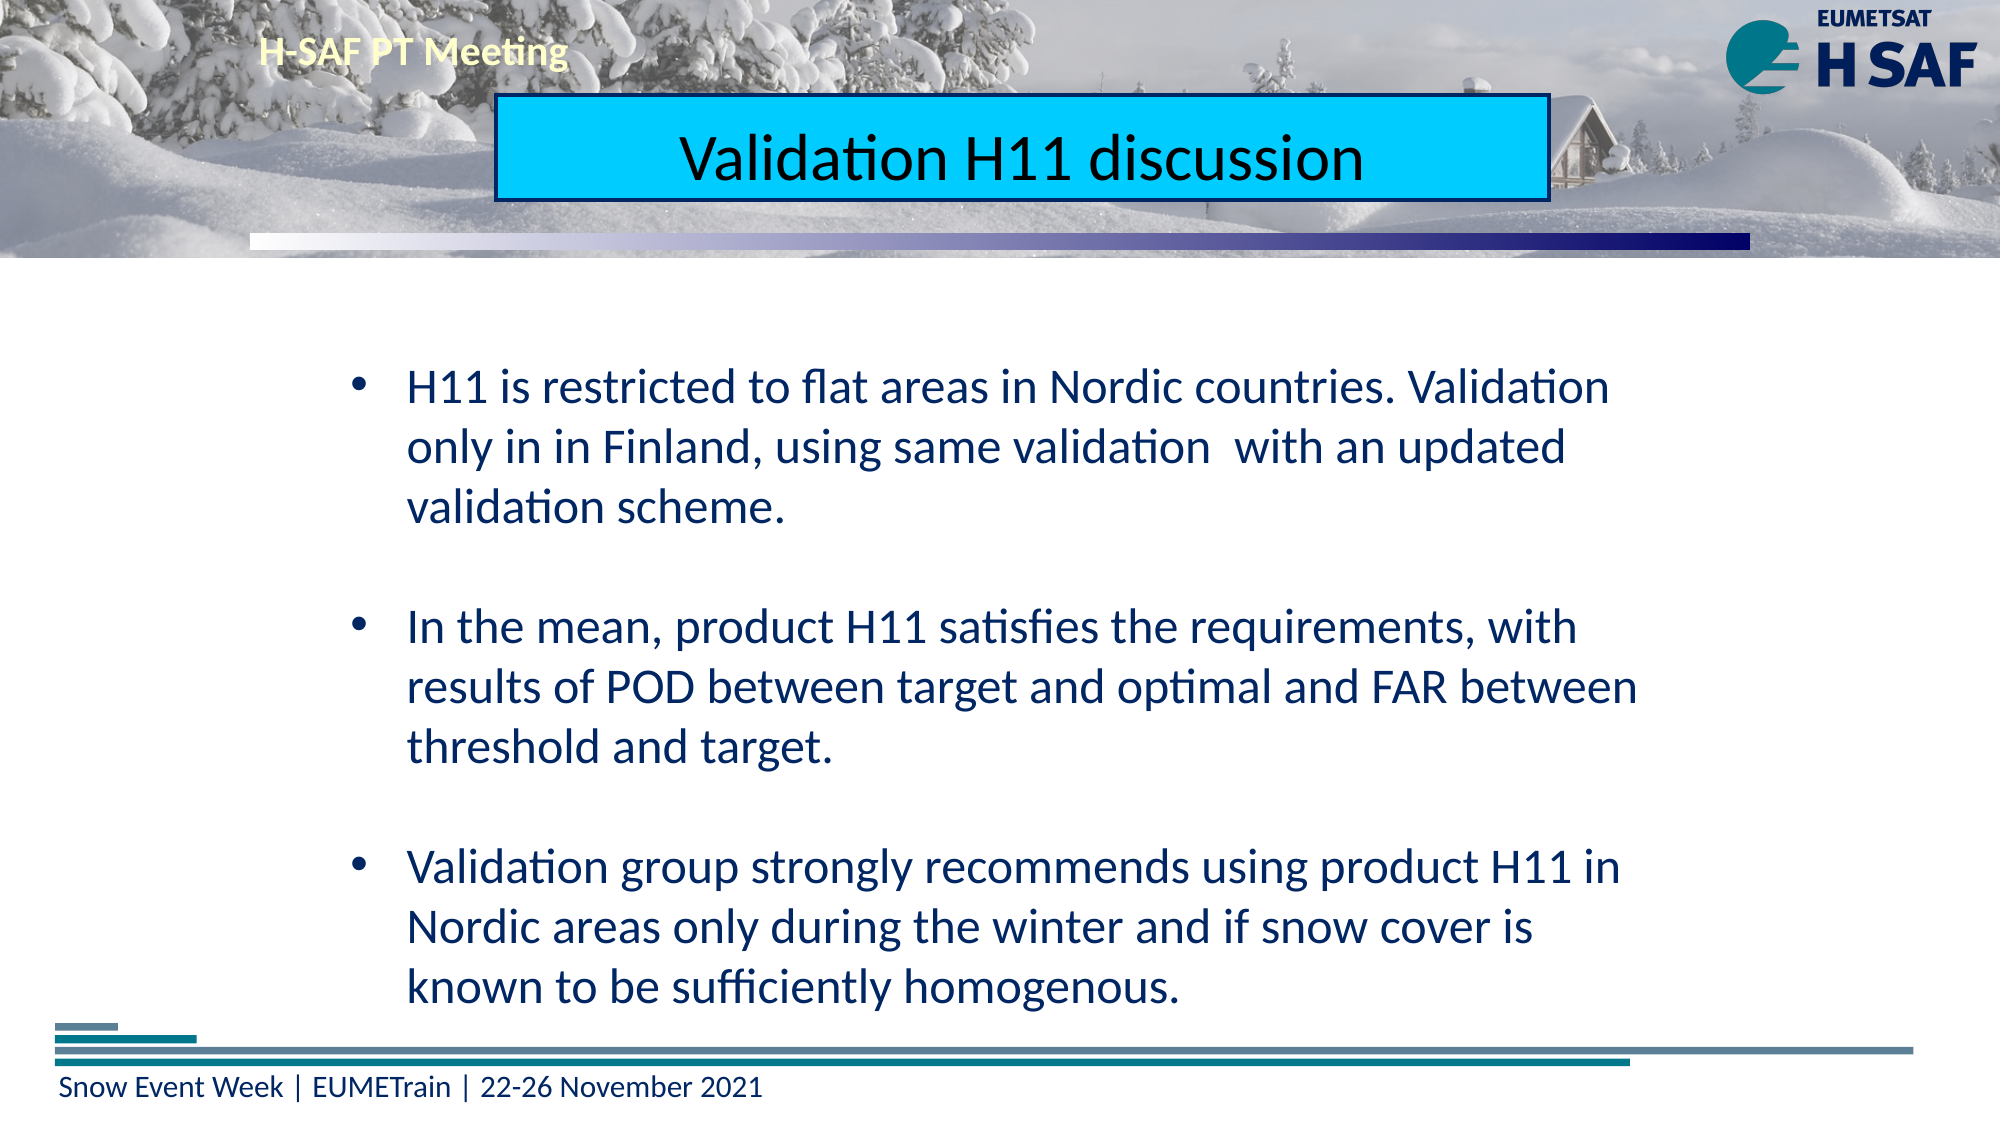

H-SAF PT Meeting
Validation H11 discussion

H11 is restricted to flat areas in Nordic countries. Validation only in in Finland, using same validation  with an updated validation scheme.

In the mean, product H11 satisfies the requirements, with results of POD between target and optimal and FAR between threshold and target.

Validation group strongly recommends using product H11 in Nordic areas only during the winter and if snow cover is known to be sufficiently homogenous.